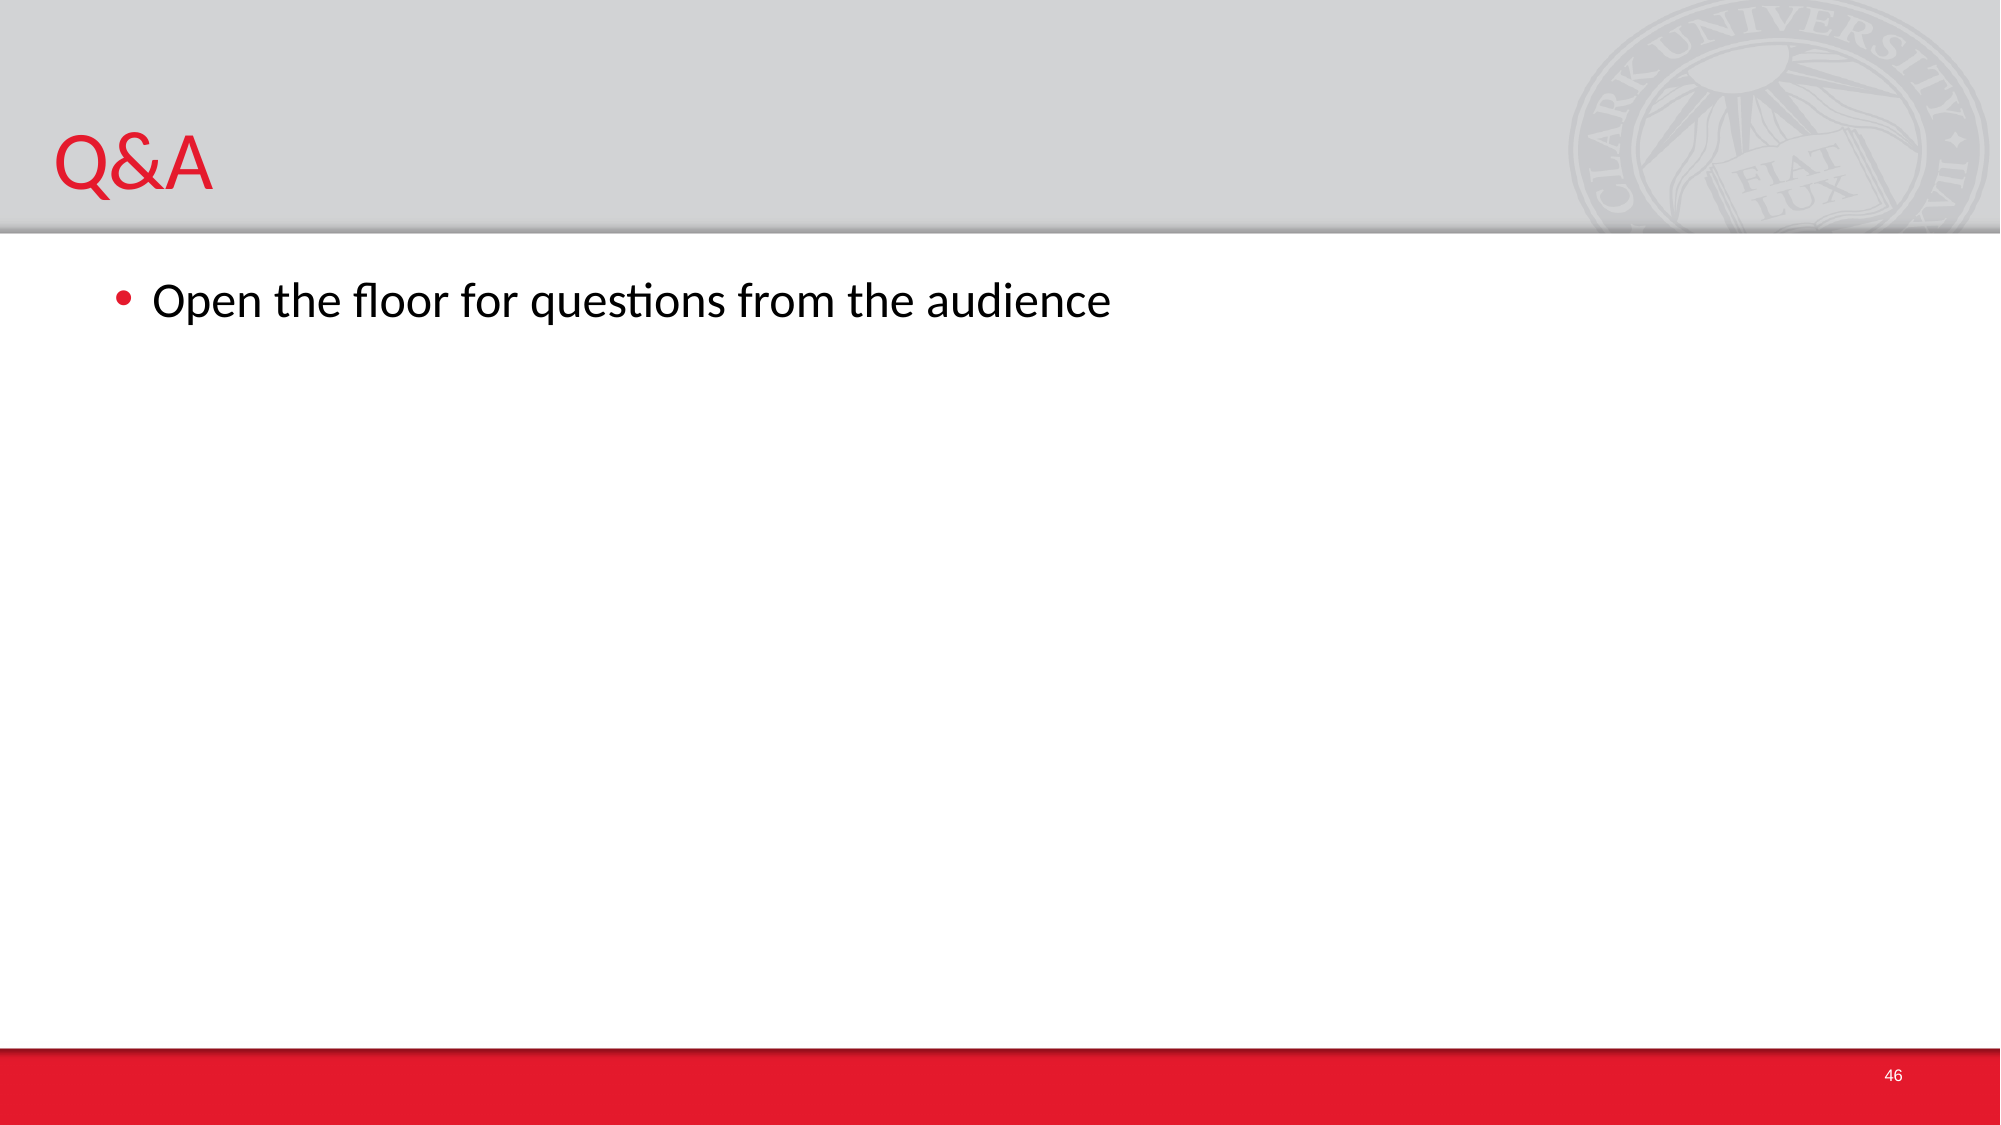

# Q&A
Open the floor for questions from the audience
46